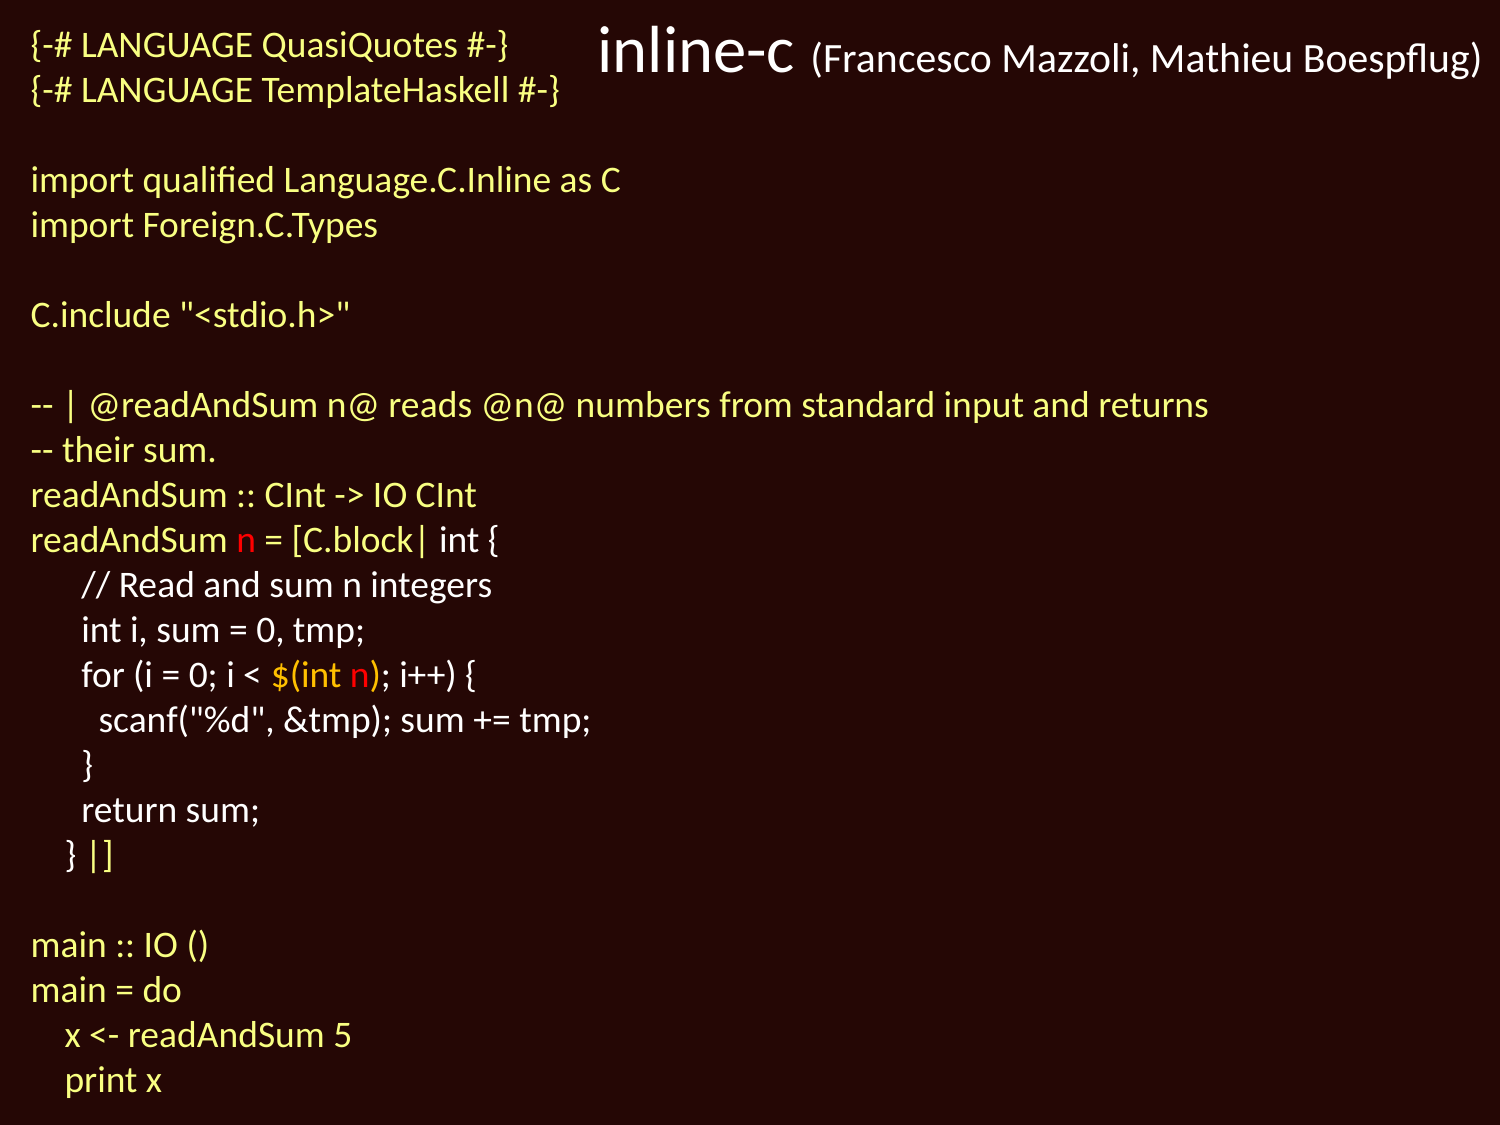

inline-c (Francesco Mazzoli, Mathieu Boespflug)
{-# LANGUAGE QuasiQuotes #-}
{-# LANGUAGE TemplateHaskell #-}

import qualified Language.C.Inline as C
import Foreign.C.Types

C.include "<stdio.h>"

-- | @readAndSum n@ reads @n@ numbers from standard input and returns
-- their sum.
readAndSum :: CInt -> IO CInt
readAndSum n = [C.block| int {
      // Read and sum n integers
      int i, sum = 0, tmp;
      for (i = 0; i < $(int n); i++) {
        scanf("%d", &tmp); sum += tmp;
      }
      return sum;
    } |]

main :: IO ()
main = do
    x <- readAndSum 5
    print x